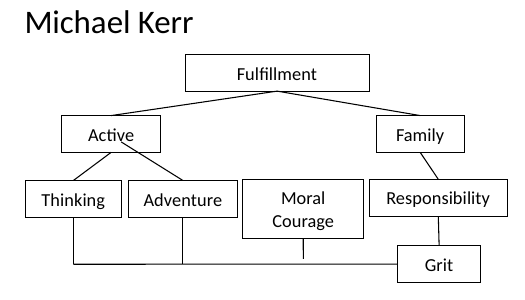

# Michael Kerr
Fulfillment
Active
Family
Responsibility
Thinking
Moral
Courage
Adventure
Grit